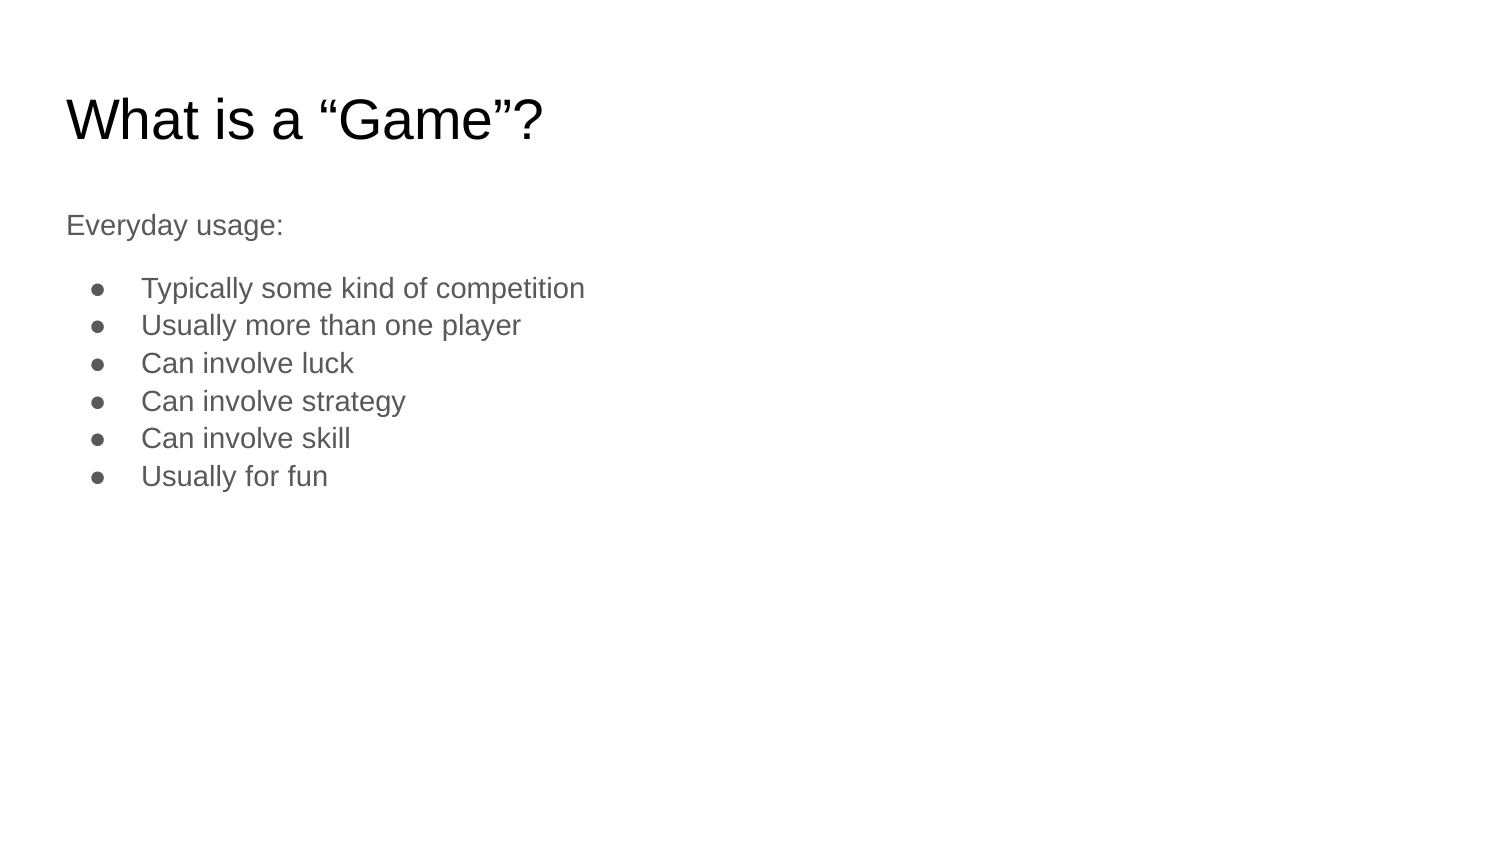

# What is a “Game”?
Everyday usage:
Typically some kind of competition
Usually more than one player
Can involve luck
Can involve strategy
Can involve skill
Usually for fun